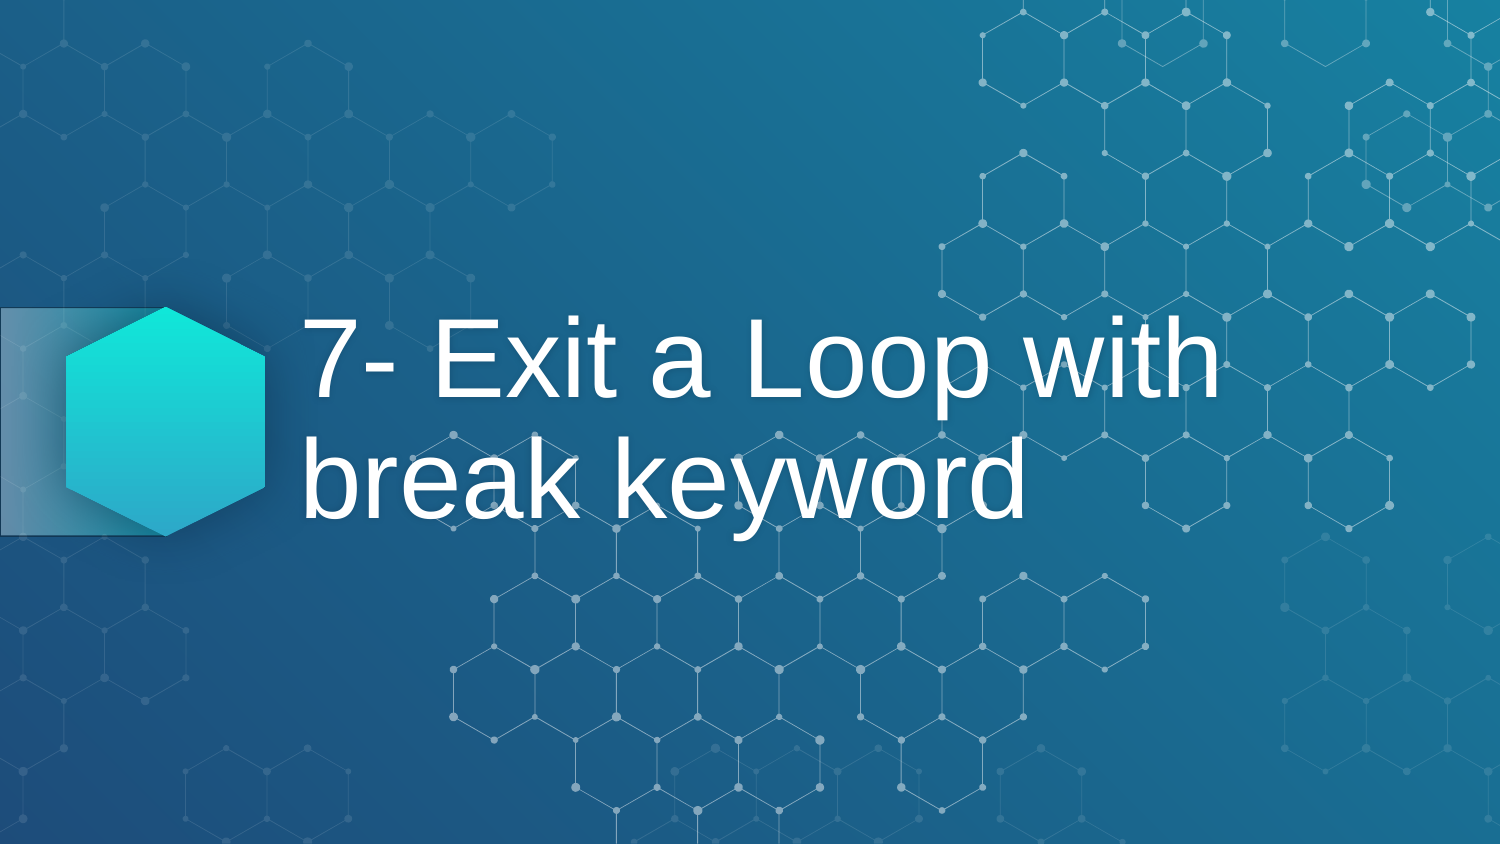

# 7- Exit a Loop with break keyword